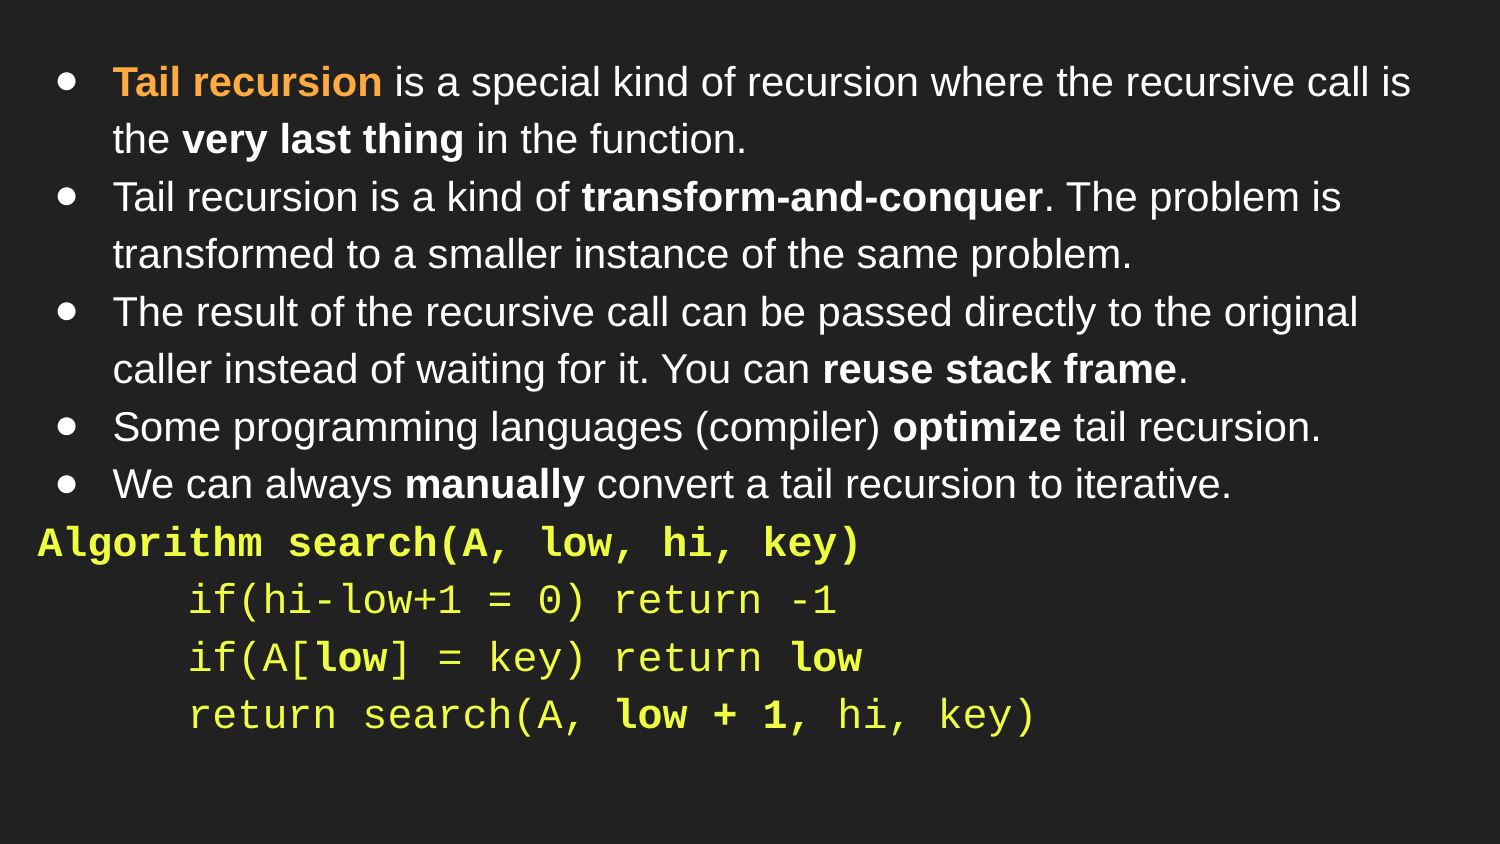

Tail recursion is a special kind of recursion where the recursive call is the very last thing in the function.
Tail recursion is a kind of transform-and-conquer. The problem is transformed to a smaller instance of the same problem.
The result of the recursive call can be passed directly to the original caller instead of waiting for it. You can reuse stack frame.
Some programming languages (compiler) optimize tail recursion.
We can always manually convert a tail recursion to iterative.
Algorithm search(A, low, hi, key)
	if(hi-low+1 = 0) return -1
	if(A[low] = key) return low
	return search(A, low + 1, hi, key)